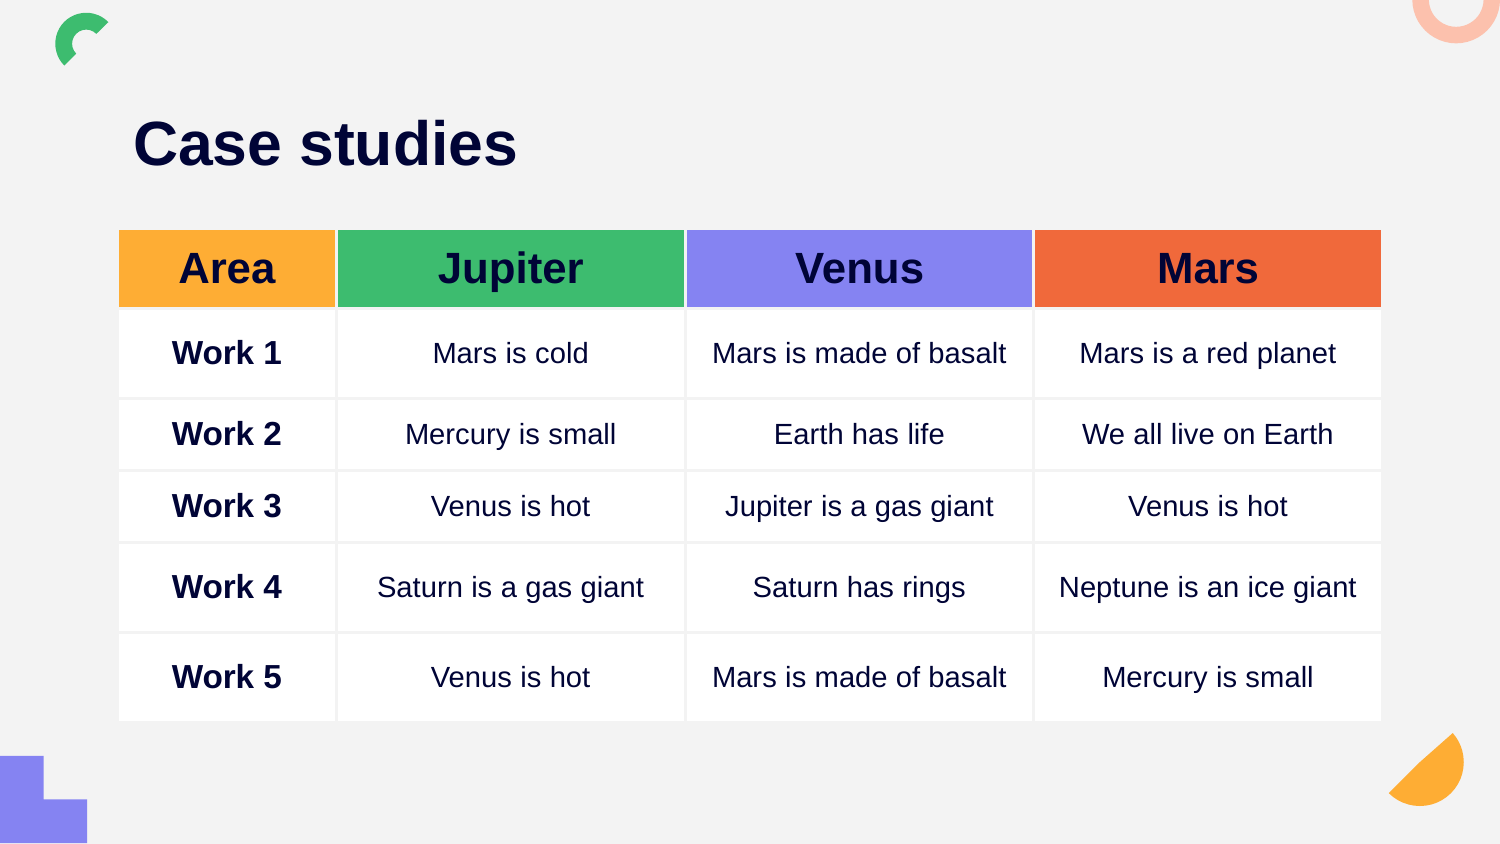

# Case studies
| Area | Jupiter | Venus | Mars |
| --- | --- | --- | --- |
| Work 1 | Mars is cold | Mars is made of basalt | Mars is a red planet |
| Work 2 | Mercury is small | Earth has life | We all live on Earth |
| Work 3 | Venus is hot | Jupiter is a gas giant | Venus is hot |
| Work 4 | Saturn is a gas giant | Saturn has rings | Neptune is an ice giant |
| Work 5 | Venus is hot | Mars is made of basalt | Mercury is small |